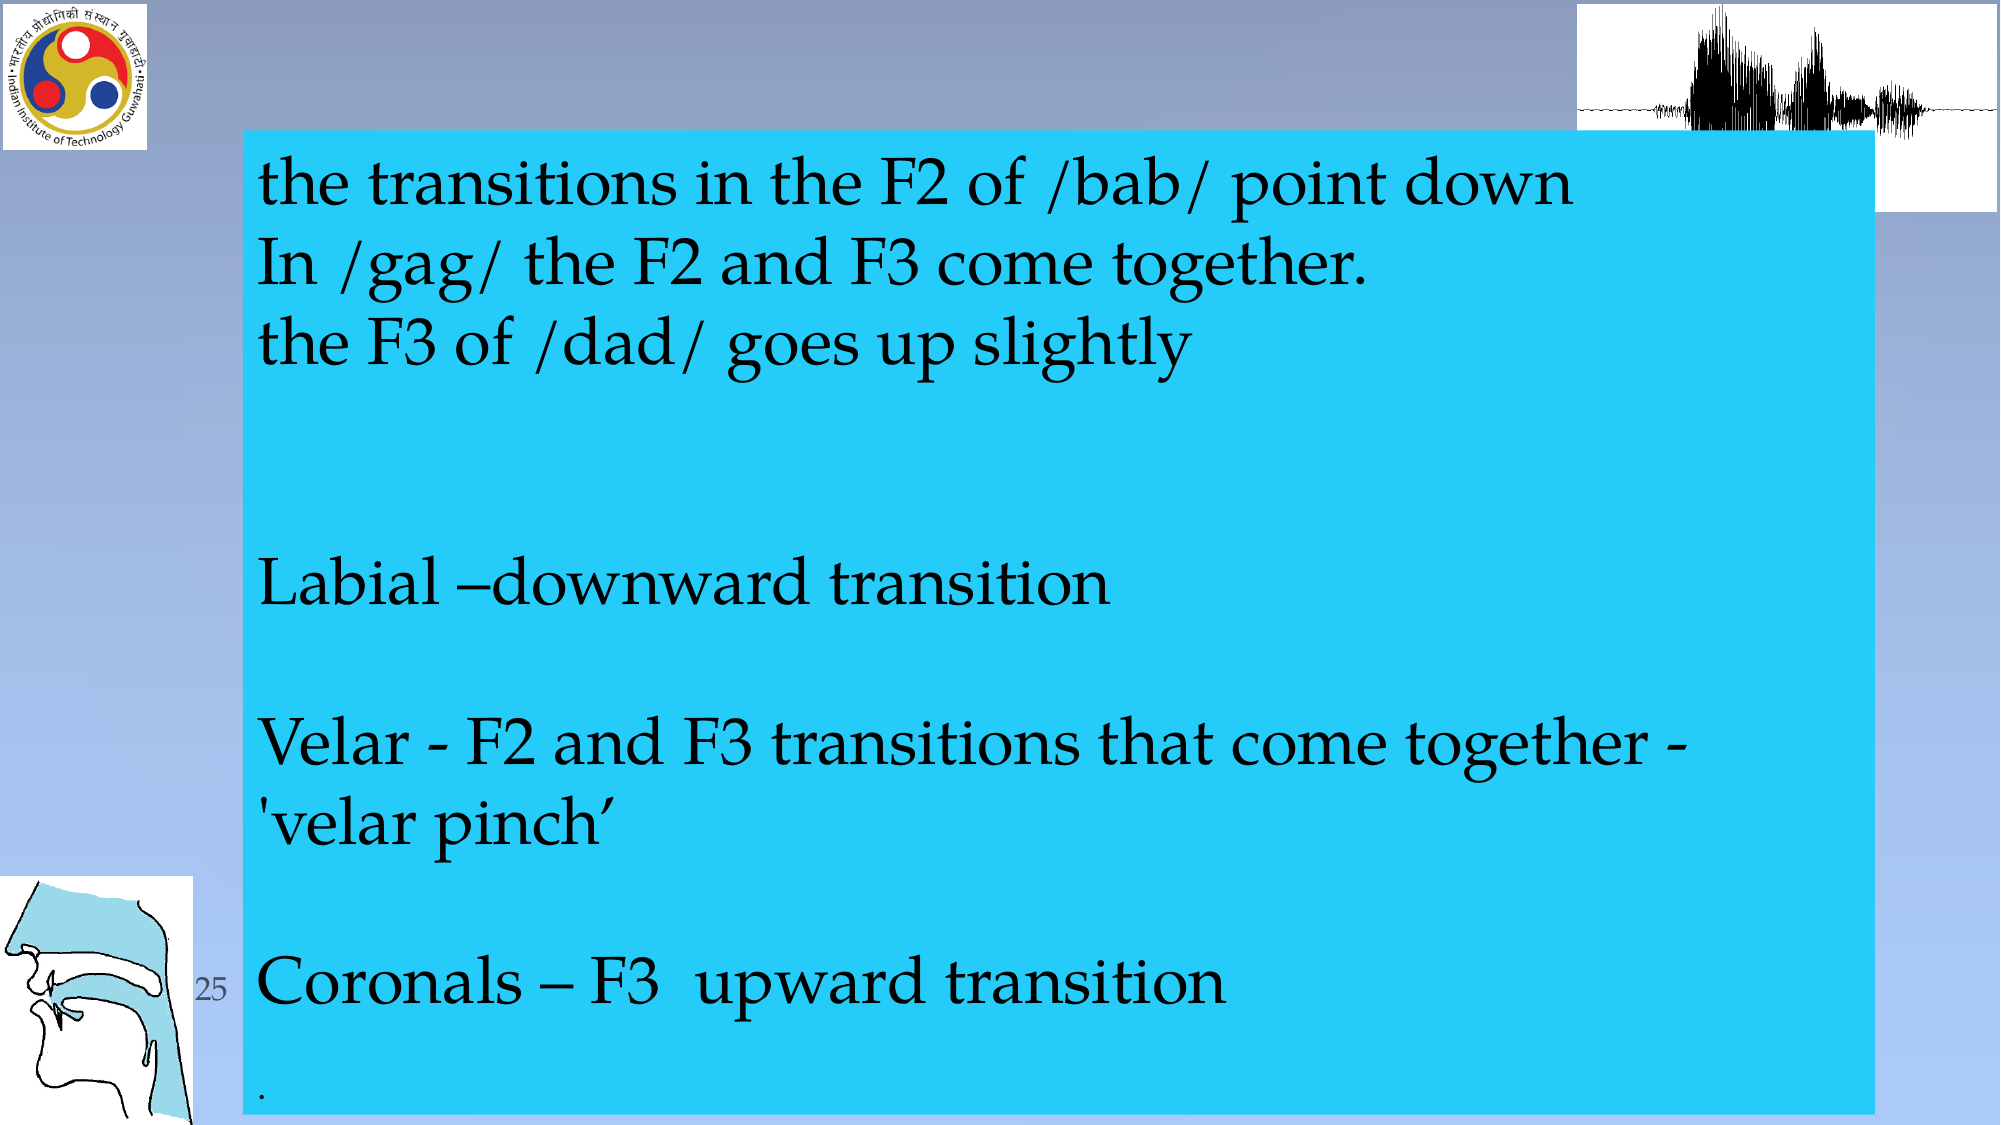

the transitions in the F2 of /bab/ point down
In /gag/ the F2 and F3 come together.
the F3 of /dad/ goes up slightly

Labial –downward transition

Velar - F2 and F3 transitions that come together -  'velar pinch’

Coronals – F3  upward transition

.
25